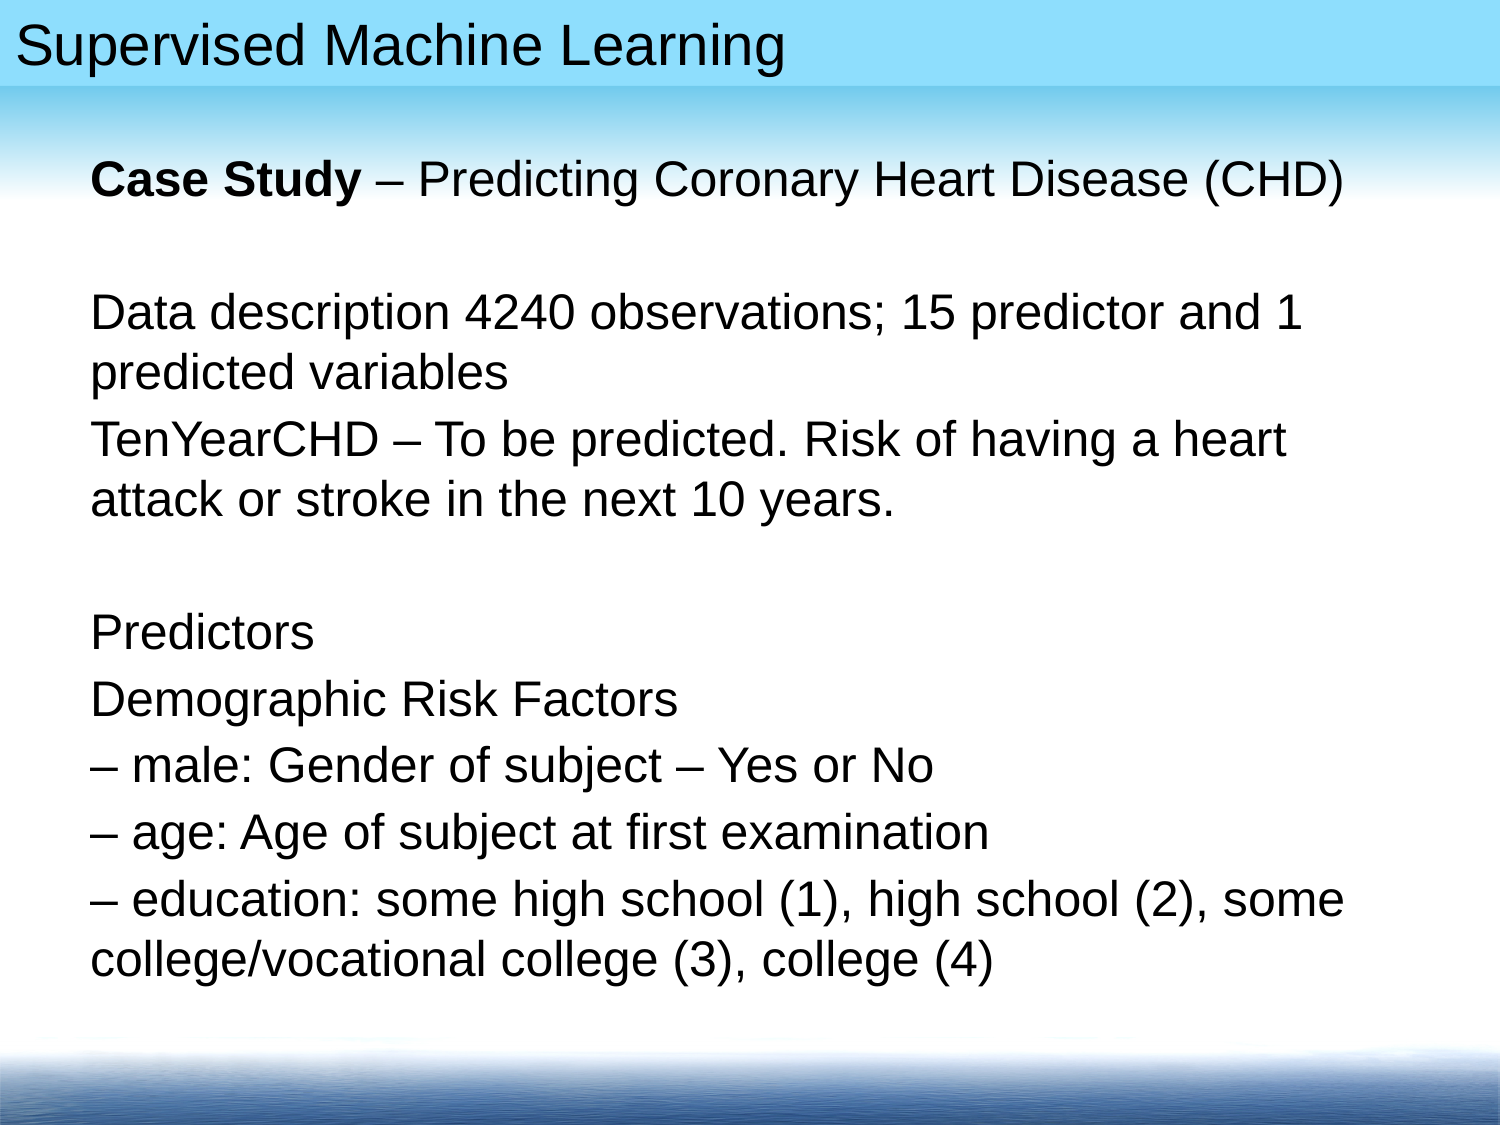

Case Study – Predicting Coronary Heart Disease (CHD)

Data description 4240 observations; 15 predictor and 1 predicted variables
TenYearCHD – To be predicted. Risk of having a heart attack or stroke in the next 10 years.

Predictors
Demographic Risk Factors
– male: Gender of subject – Yes or No
– age: Age of subject at first examination
– education: some high school (1), high school (2), some college/vocational college (3), college (4)